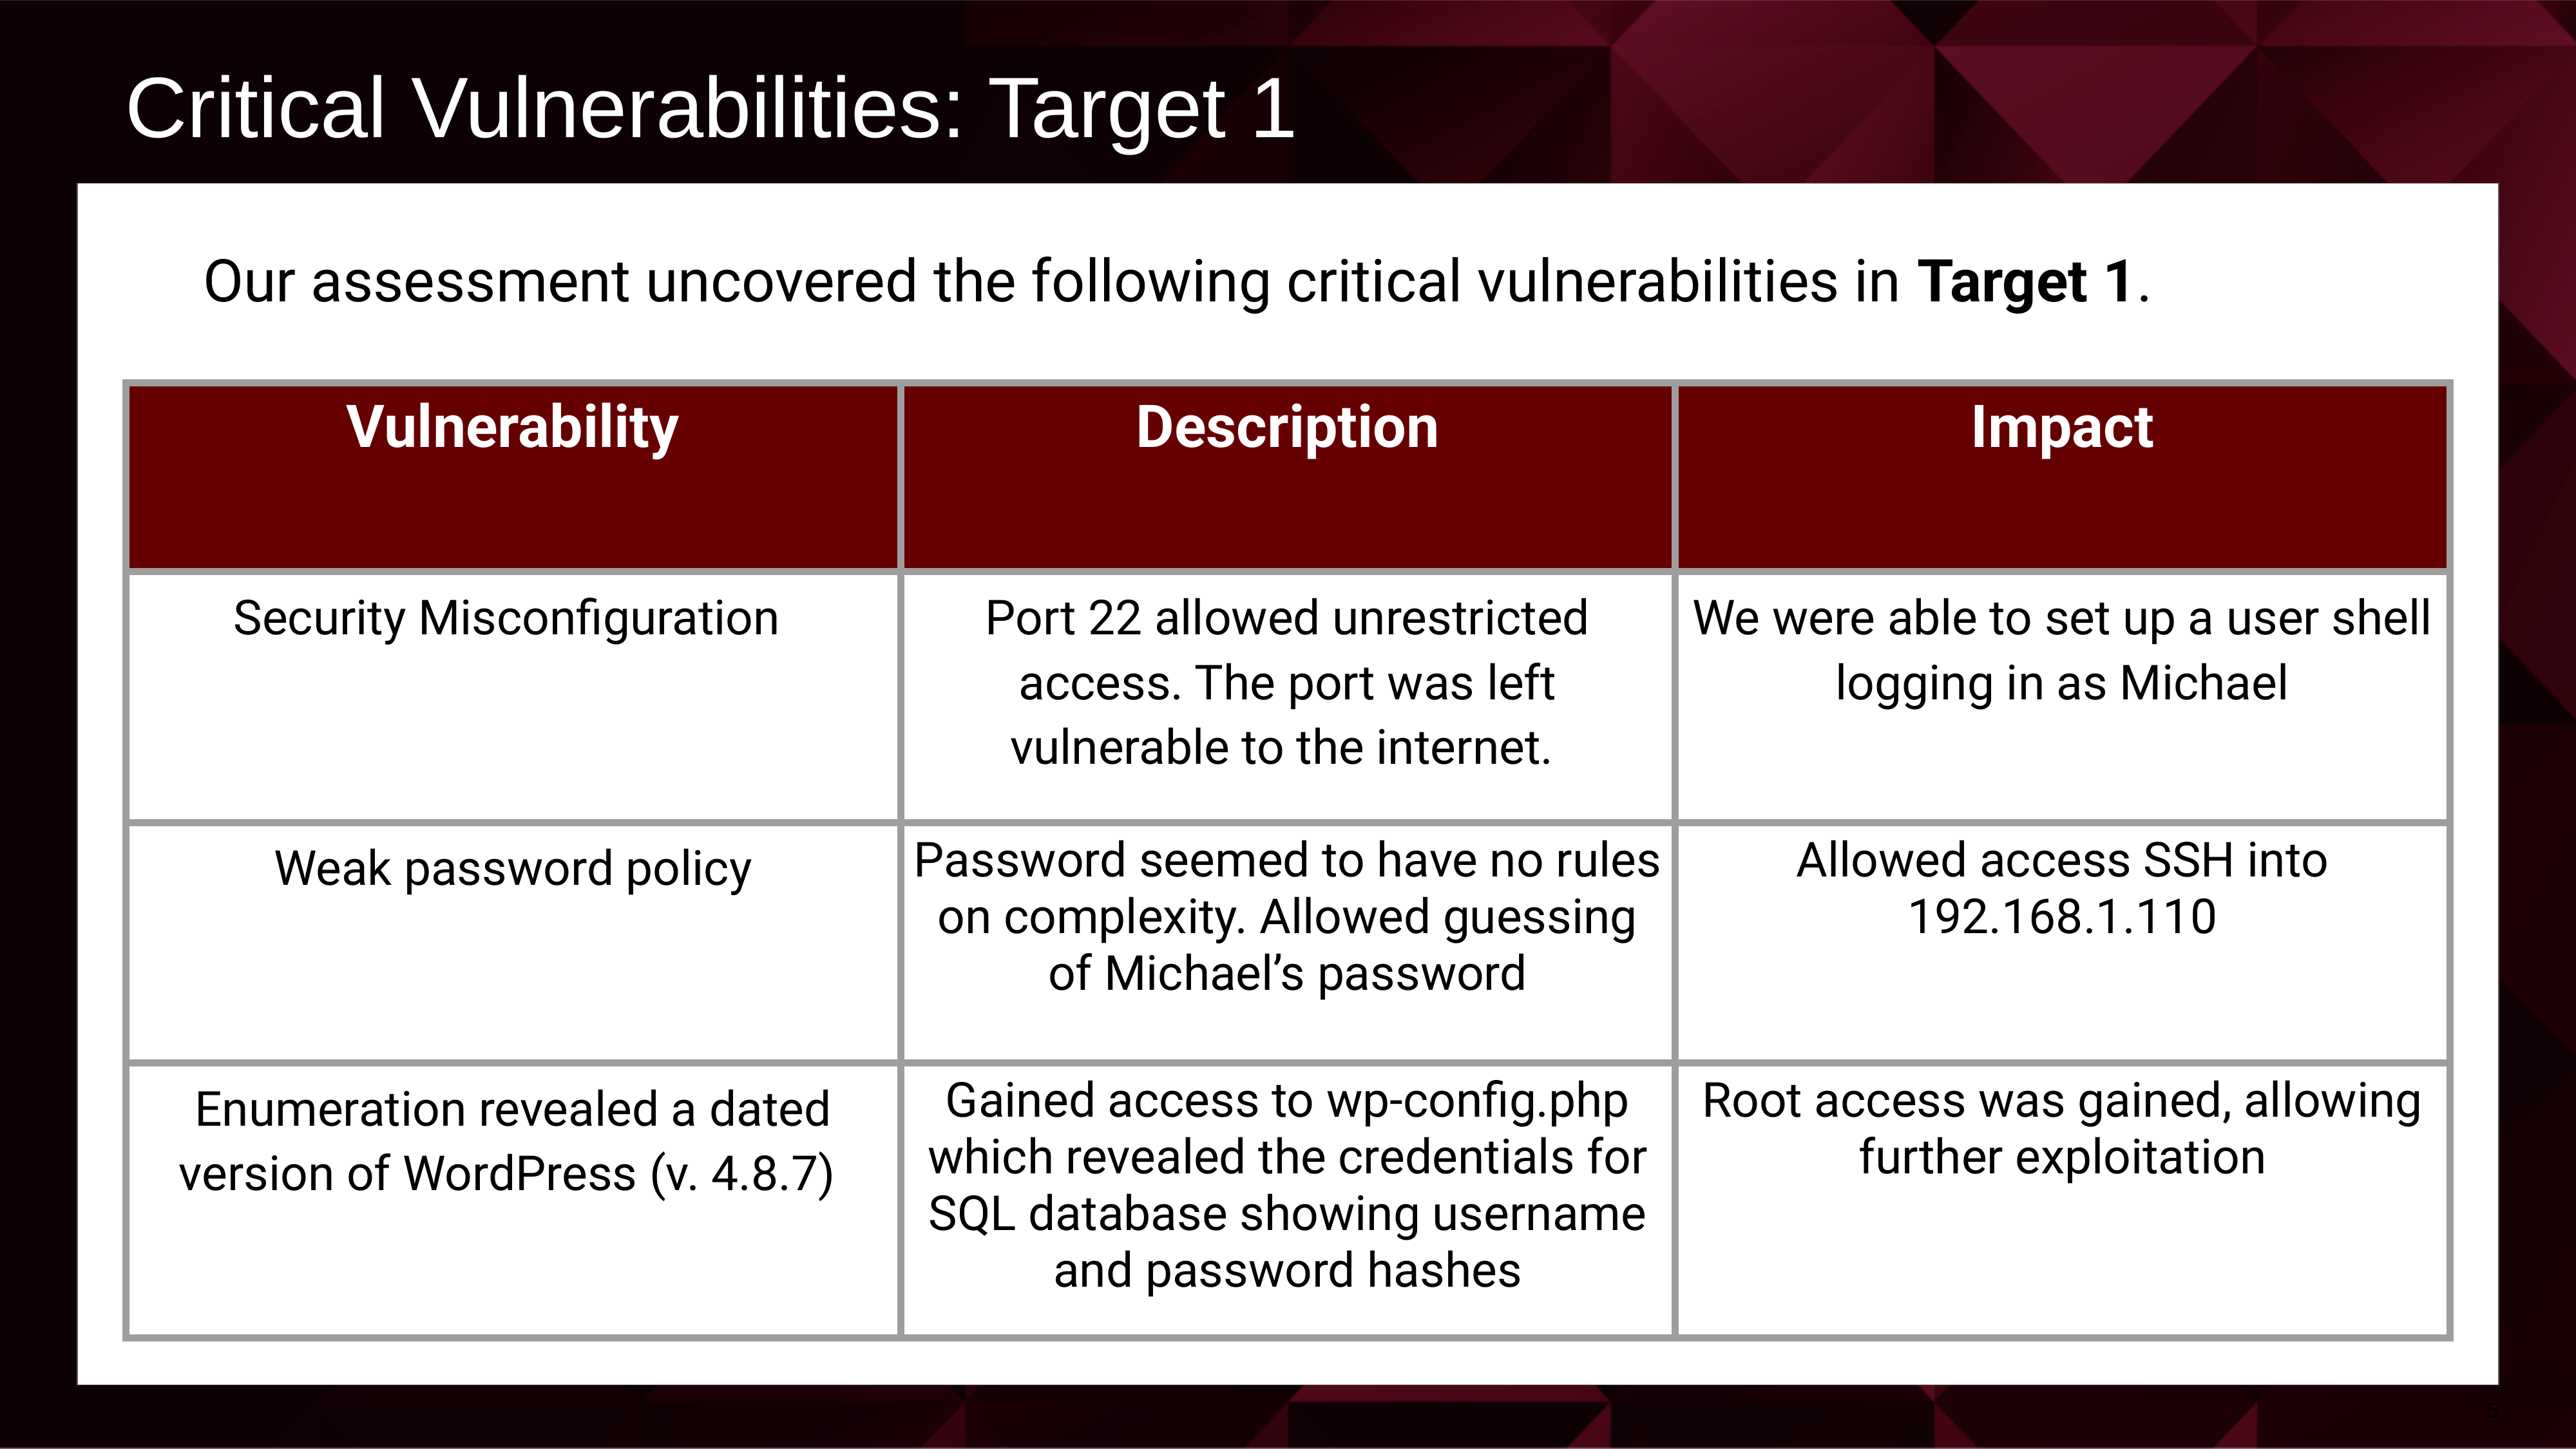

# Critical Vulnerabilities: Target 1
Our assessment uncovered the following critical vulnerabilities in Target 1.

| Vulnerability | Description | Impact |
| --- | --- | --- |
| Security Misconfiguration | Port 22 allowed unrestricted access. The port was left vulnerable to the internet. | We were able to set up a user shell logging in as Michael |
| Weak password policy | Password seemed to have no rules on complexity. Allowed guessing of Michael’s password | Allowed access SSH into 192.168.1.110 |
| Enumeration revealed a dated version of WordPress (v. 4.8.7) | Gained access to wp-config.php which revealed the credentials for SQL database showing username and password hashes | Root access was gained, allowing further exploitation |
5